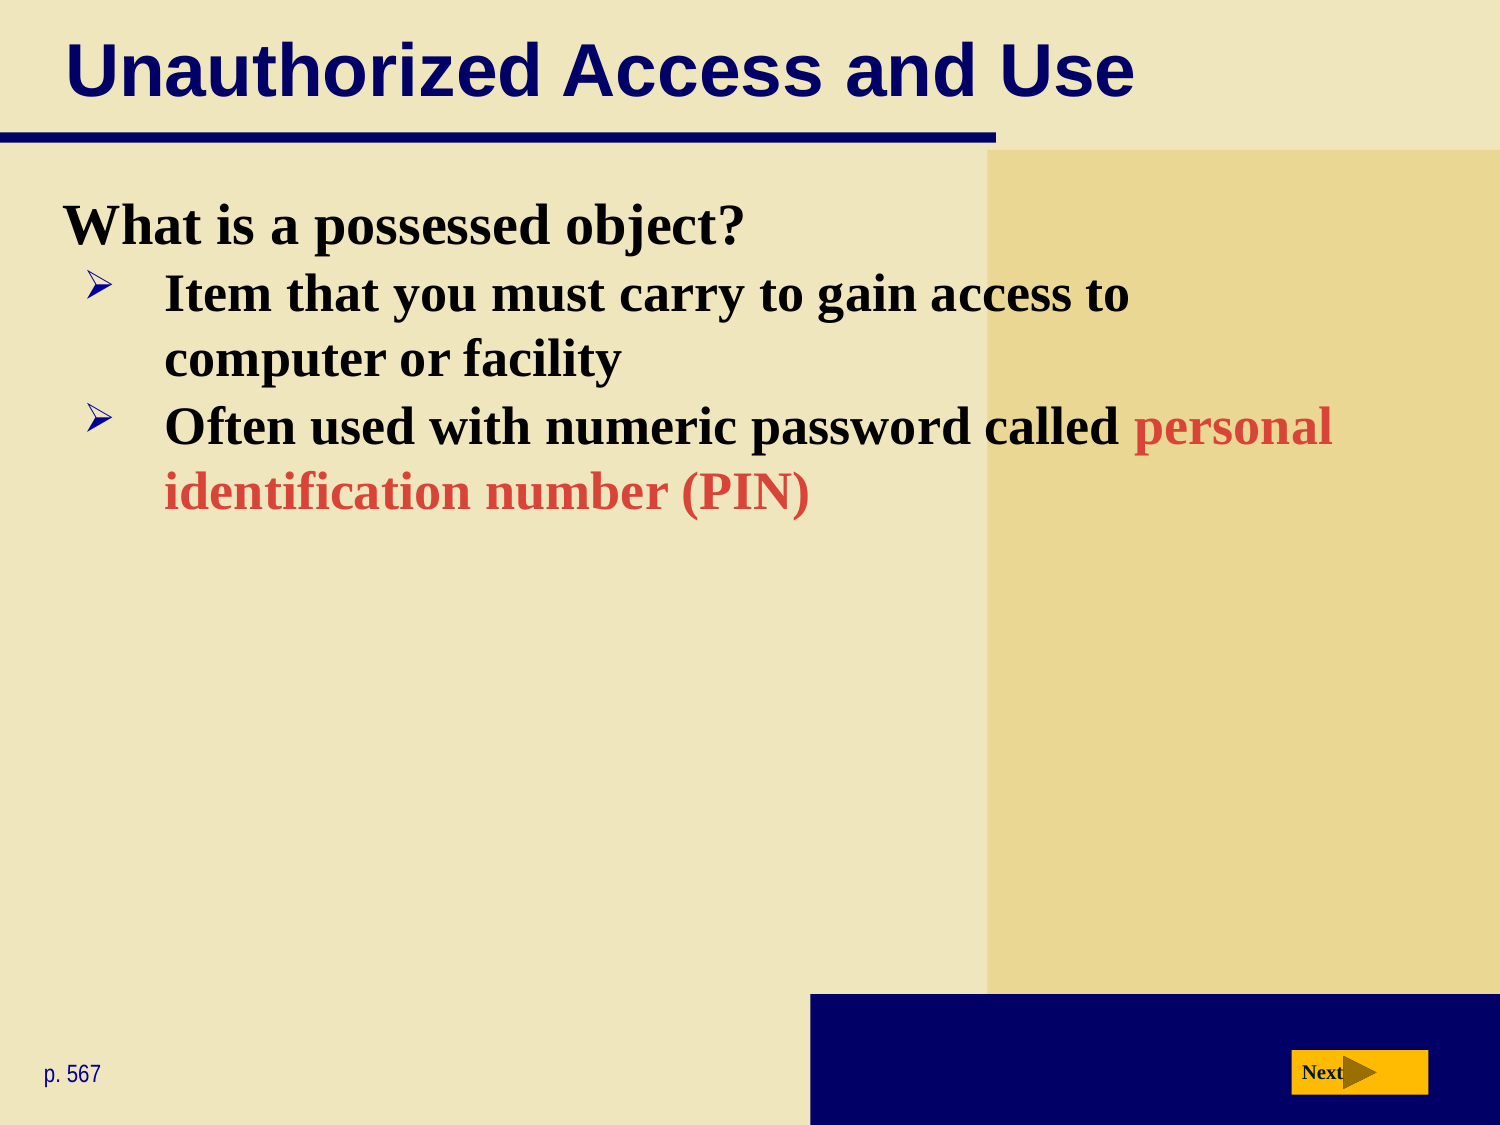

# Unauthorized Access and Use
What is a possessed object?
Item that you must carry to gain access to
computer or facility
Often used with numeric password called personal
identification number (PIN)
p. 567

Next